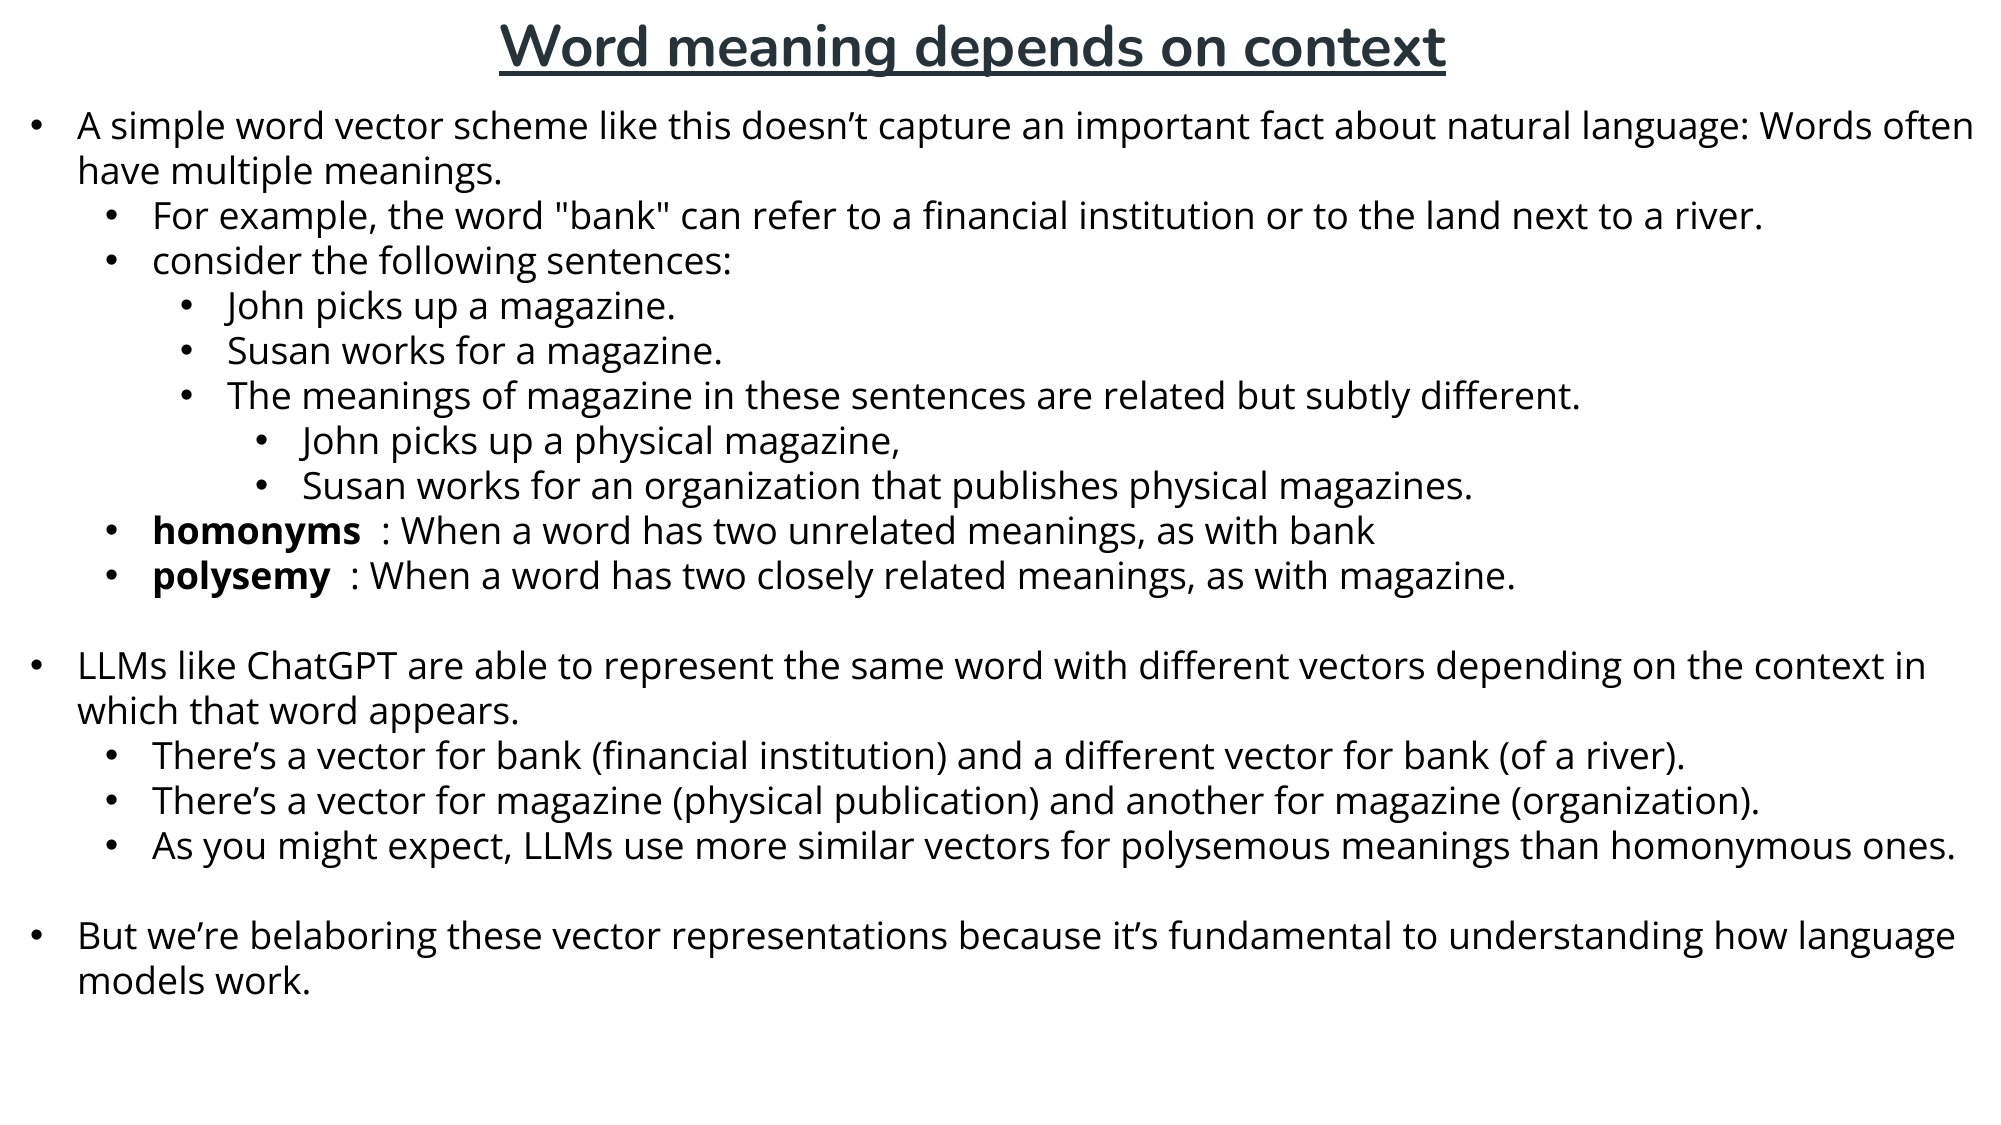

# Word meaning depends on context
A simple word vector scheme like this doesn’t capture an important fact about natural language: Words often have multiple meanings.
For example, the word "bank" can refer to a financial institution or to the land next to a river.
consider the following sentences:
John picks up a magazine.
Susan works for a magazine.
The meanings of magazine in these sentences are related but subtly different.
John picks up a physical magazine,
Susan works for an organization that publishes physical magazines.
homonyms  : When a word has two unrelated meanings, as with bank
polysemy  : When a word has two closely related meanings, as with magazine.

LLMs like ChatGPT are able to represent the same word with different vectors depending on the context in which that word appears.
There’s a vector for bank (financial institution) and a different vector for bank (of a river).
There’s a vector for magazine (physical publication) and another for magazine (organization).
As you might expect, LLMs use more similar vectors for polysemous meanings than homonymous ones.

But we’re belaboring these vector representations because it’s fundamental to understanding how language models work.